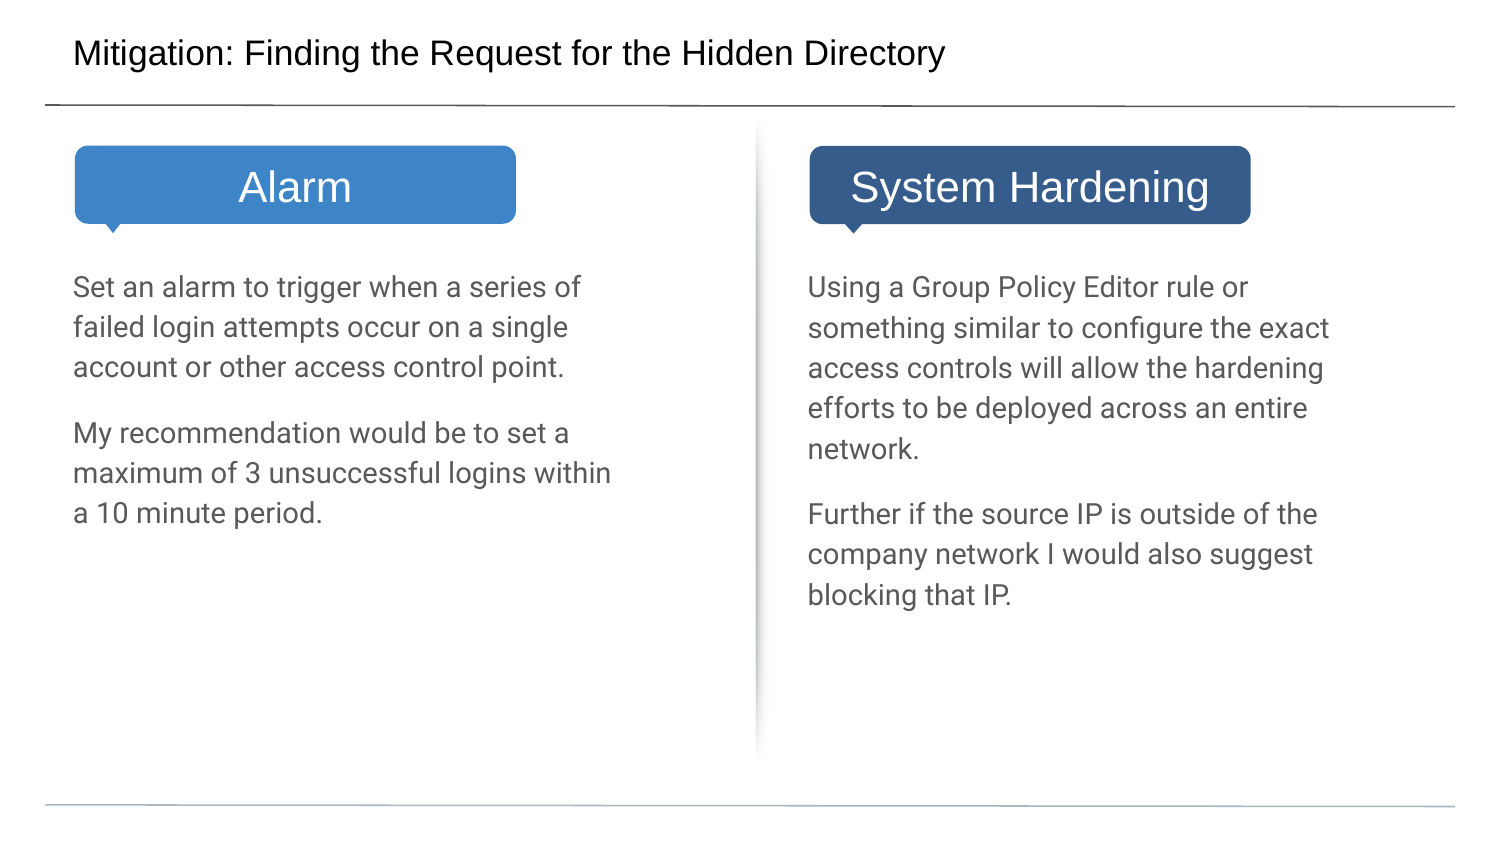

# Mitigation: Finding the Request for the Hidden Directory
Set an alarm to trigger when a series of failed login attempts occur on a single account or other access control point.
My recommendation would be to set a maximum of 3 unsuccessful logins within a 10 minute period.
Using a Group Policy Editor rule or something similar to configure the exact access controls will allow the hardening efforts to be deployed across an entire network.
Further if the source IP is outside of the company network I would also suggest blocking that IP.